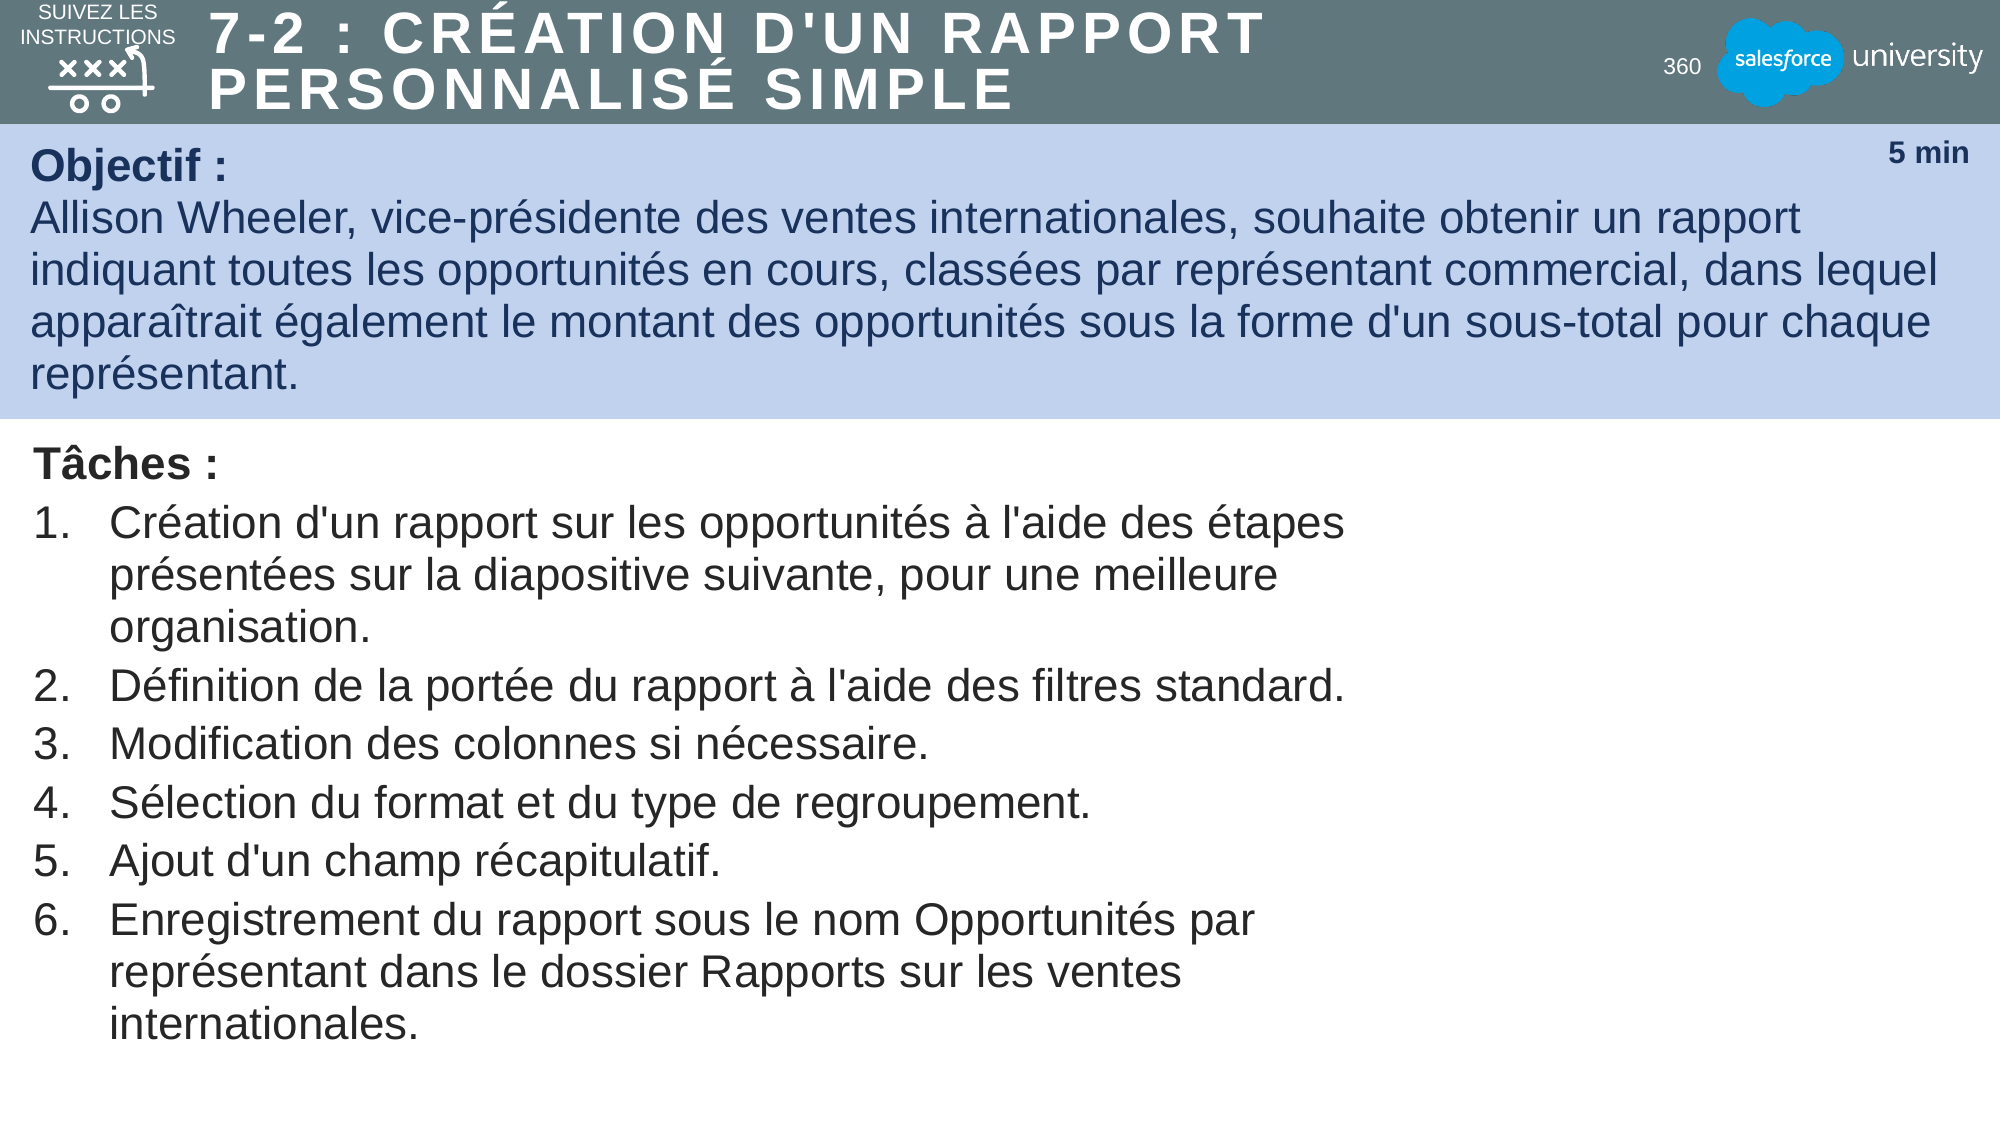

Suivez les instructions
# 7-2 : Création d'un rapport personnalisé simple
360
Objectif :
Allison Wheeler, vice-présidente des ventes internationales, souhaite obtenir un rapport indiquant toutes les opportunités en cours, classées par représentant commercial, dans lequel apparaîtrait également le montant des opportunités sous la forme d'un sous-total pour chaque représentant.
5 min
Tâches :
Création d'un rapport sur les opportunités à l'aide des étapes présentées sur la diapositive suivante, pour une meilleure organisation.
Définition de la portée du rapport à l'aide des filtres standard.
Modification des colonnes si nécessaire.
Sélection du format et du type de regroupement.
Ajout d'un champ récapitulatif.
Enregistrement du rapport sous le nom Opportunités par représentant dans le dossier Rapports sur les ventes internationales.